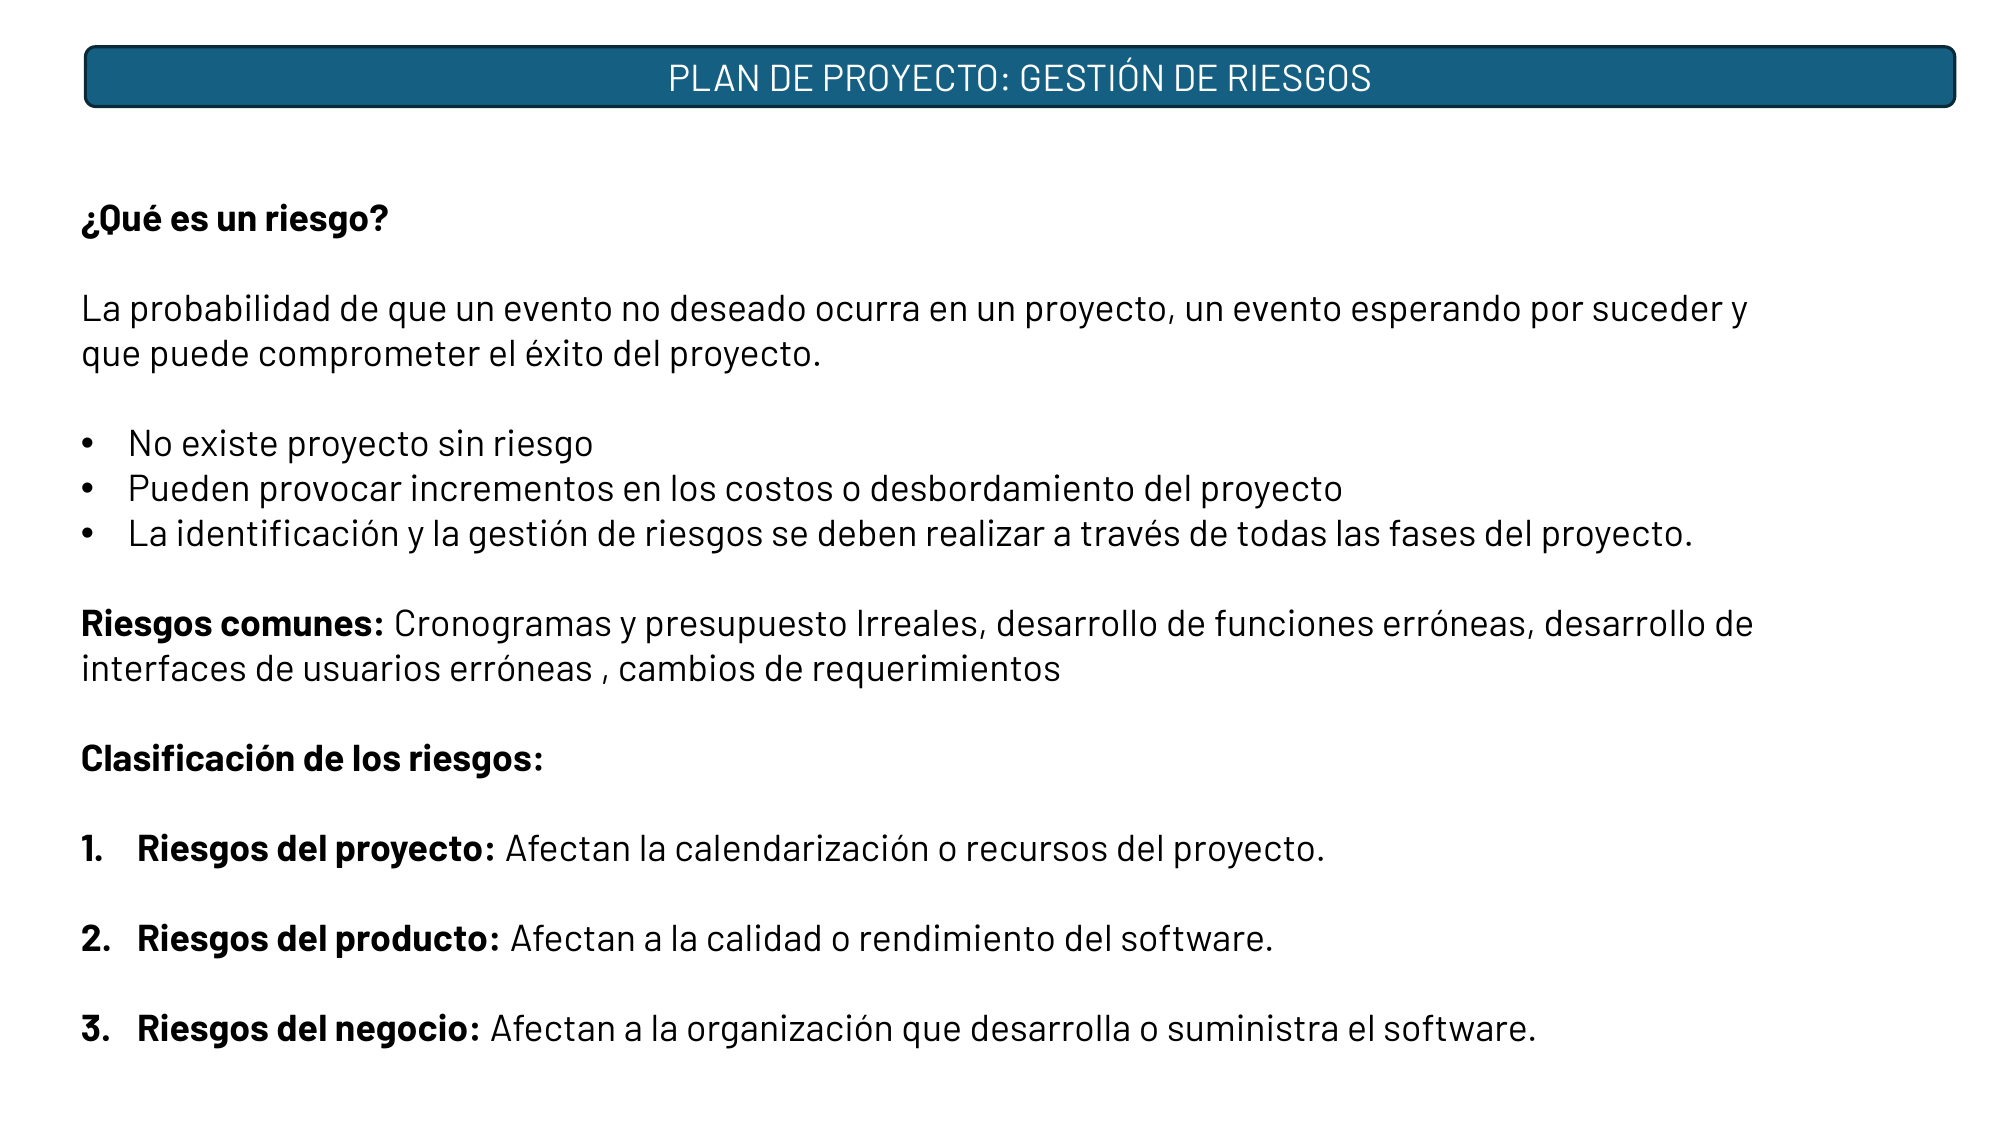

PLAN DE PROYECTO: GESTIÓN DE RIESGOS
¿Qué es un riesgo?

La probabilidad de que un evento no deseado ocurra en un proyecto, un evento esperando por suceder y que puede comprometer el éxito del proyecto.

No existe proyecto sin riesgo
Pueden provocar incrementos en los costos o desbordamiento del proyecto
La identificación y la gestión de riesgos se deben realizar a través de todas las fases del proyecto.

Riesgos comunes: Cronogramas y presupuesto Irreales, desarrollo de funciones erróneas, desarrollo de interfaces de usuarios erróneas , cambios de requerimientos

Clasificación de los riesgos:

Riesgos del proyecto: Afectan la calendarización o recursos del proyecto.

Riesgos del producto: Afectan a la calidad o rendimiento del software.

Riesgos del negocio: Afectan a la organización que desarrolla o suministra el software.